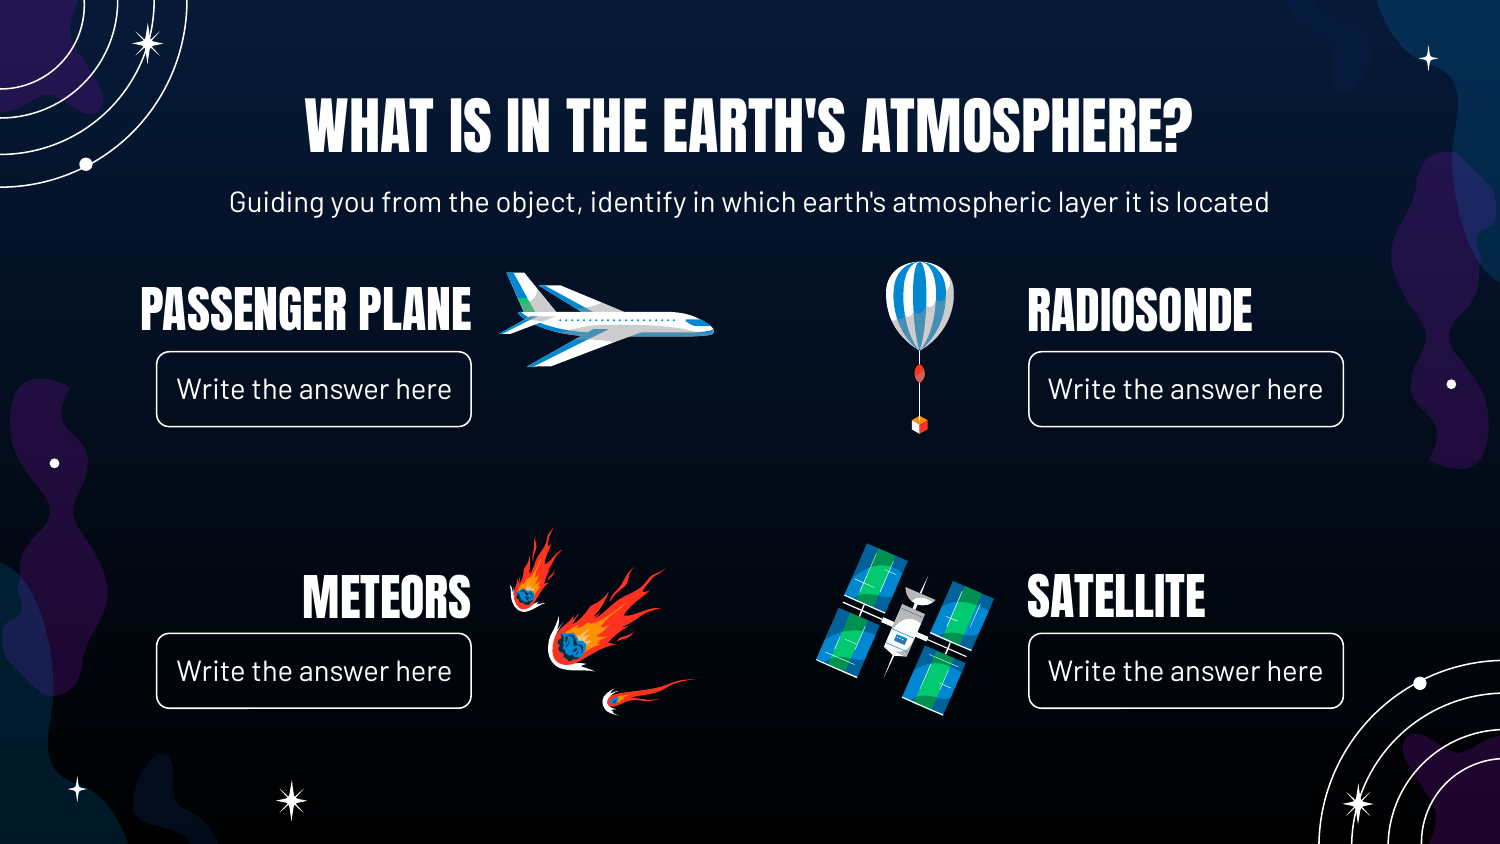

# WHAT IS IN THE EARTH'S ATMOSPHERE?
Guiding you from the object, identify in which earth's atmospheric layer it is located

PASSENGER PLANE
RADIOSONDE

Write the answer here
Write the answer here

SATELLITE
METEORS

Write the answer here
Write the answer here